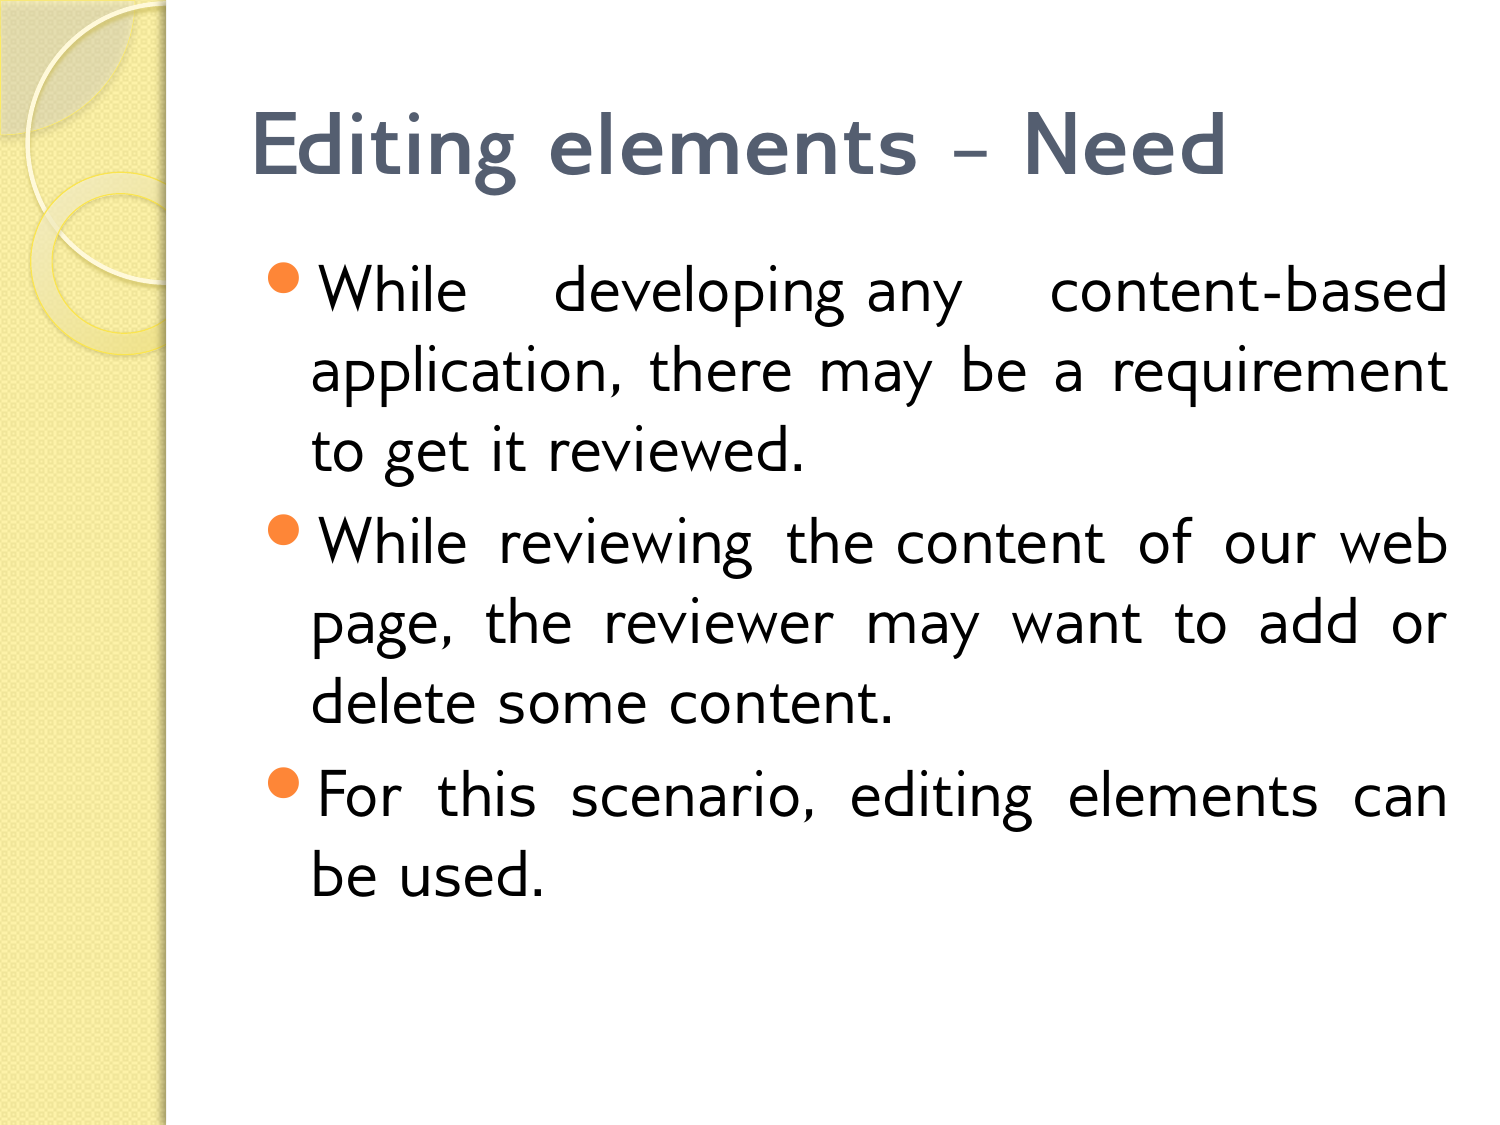

# Editing elements – Need
While developing any content-based application, there may be a requirement to get it reviewed.
While reviewing the content of our web page, the reviewer may want to add or delete some content.
For this scenario, editing elements can be used.